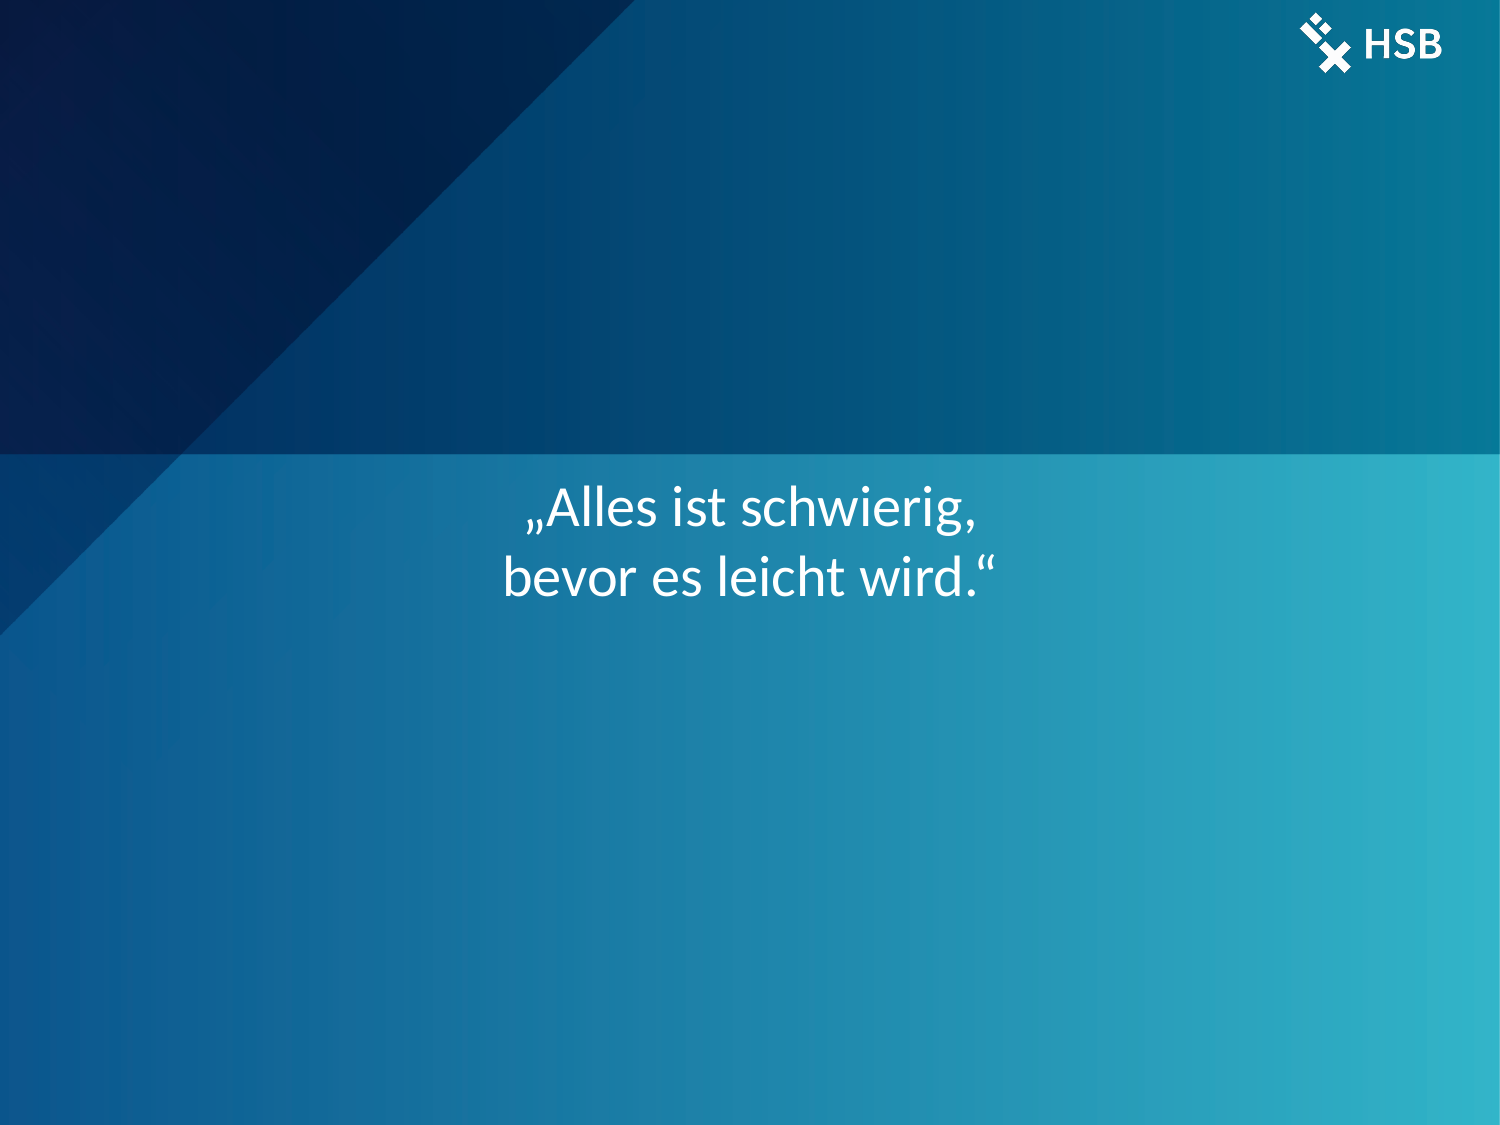

„Alles ist schwierig,
bevor es leicht wird.“